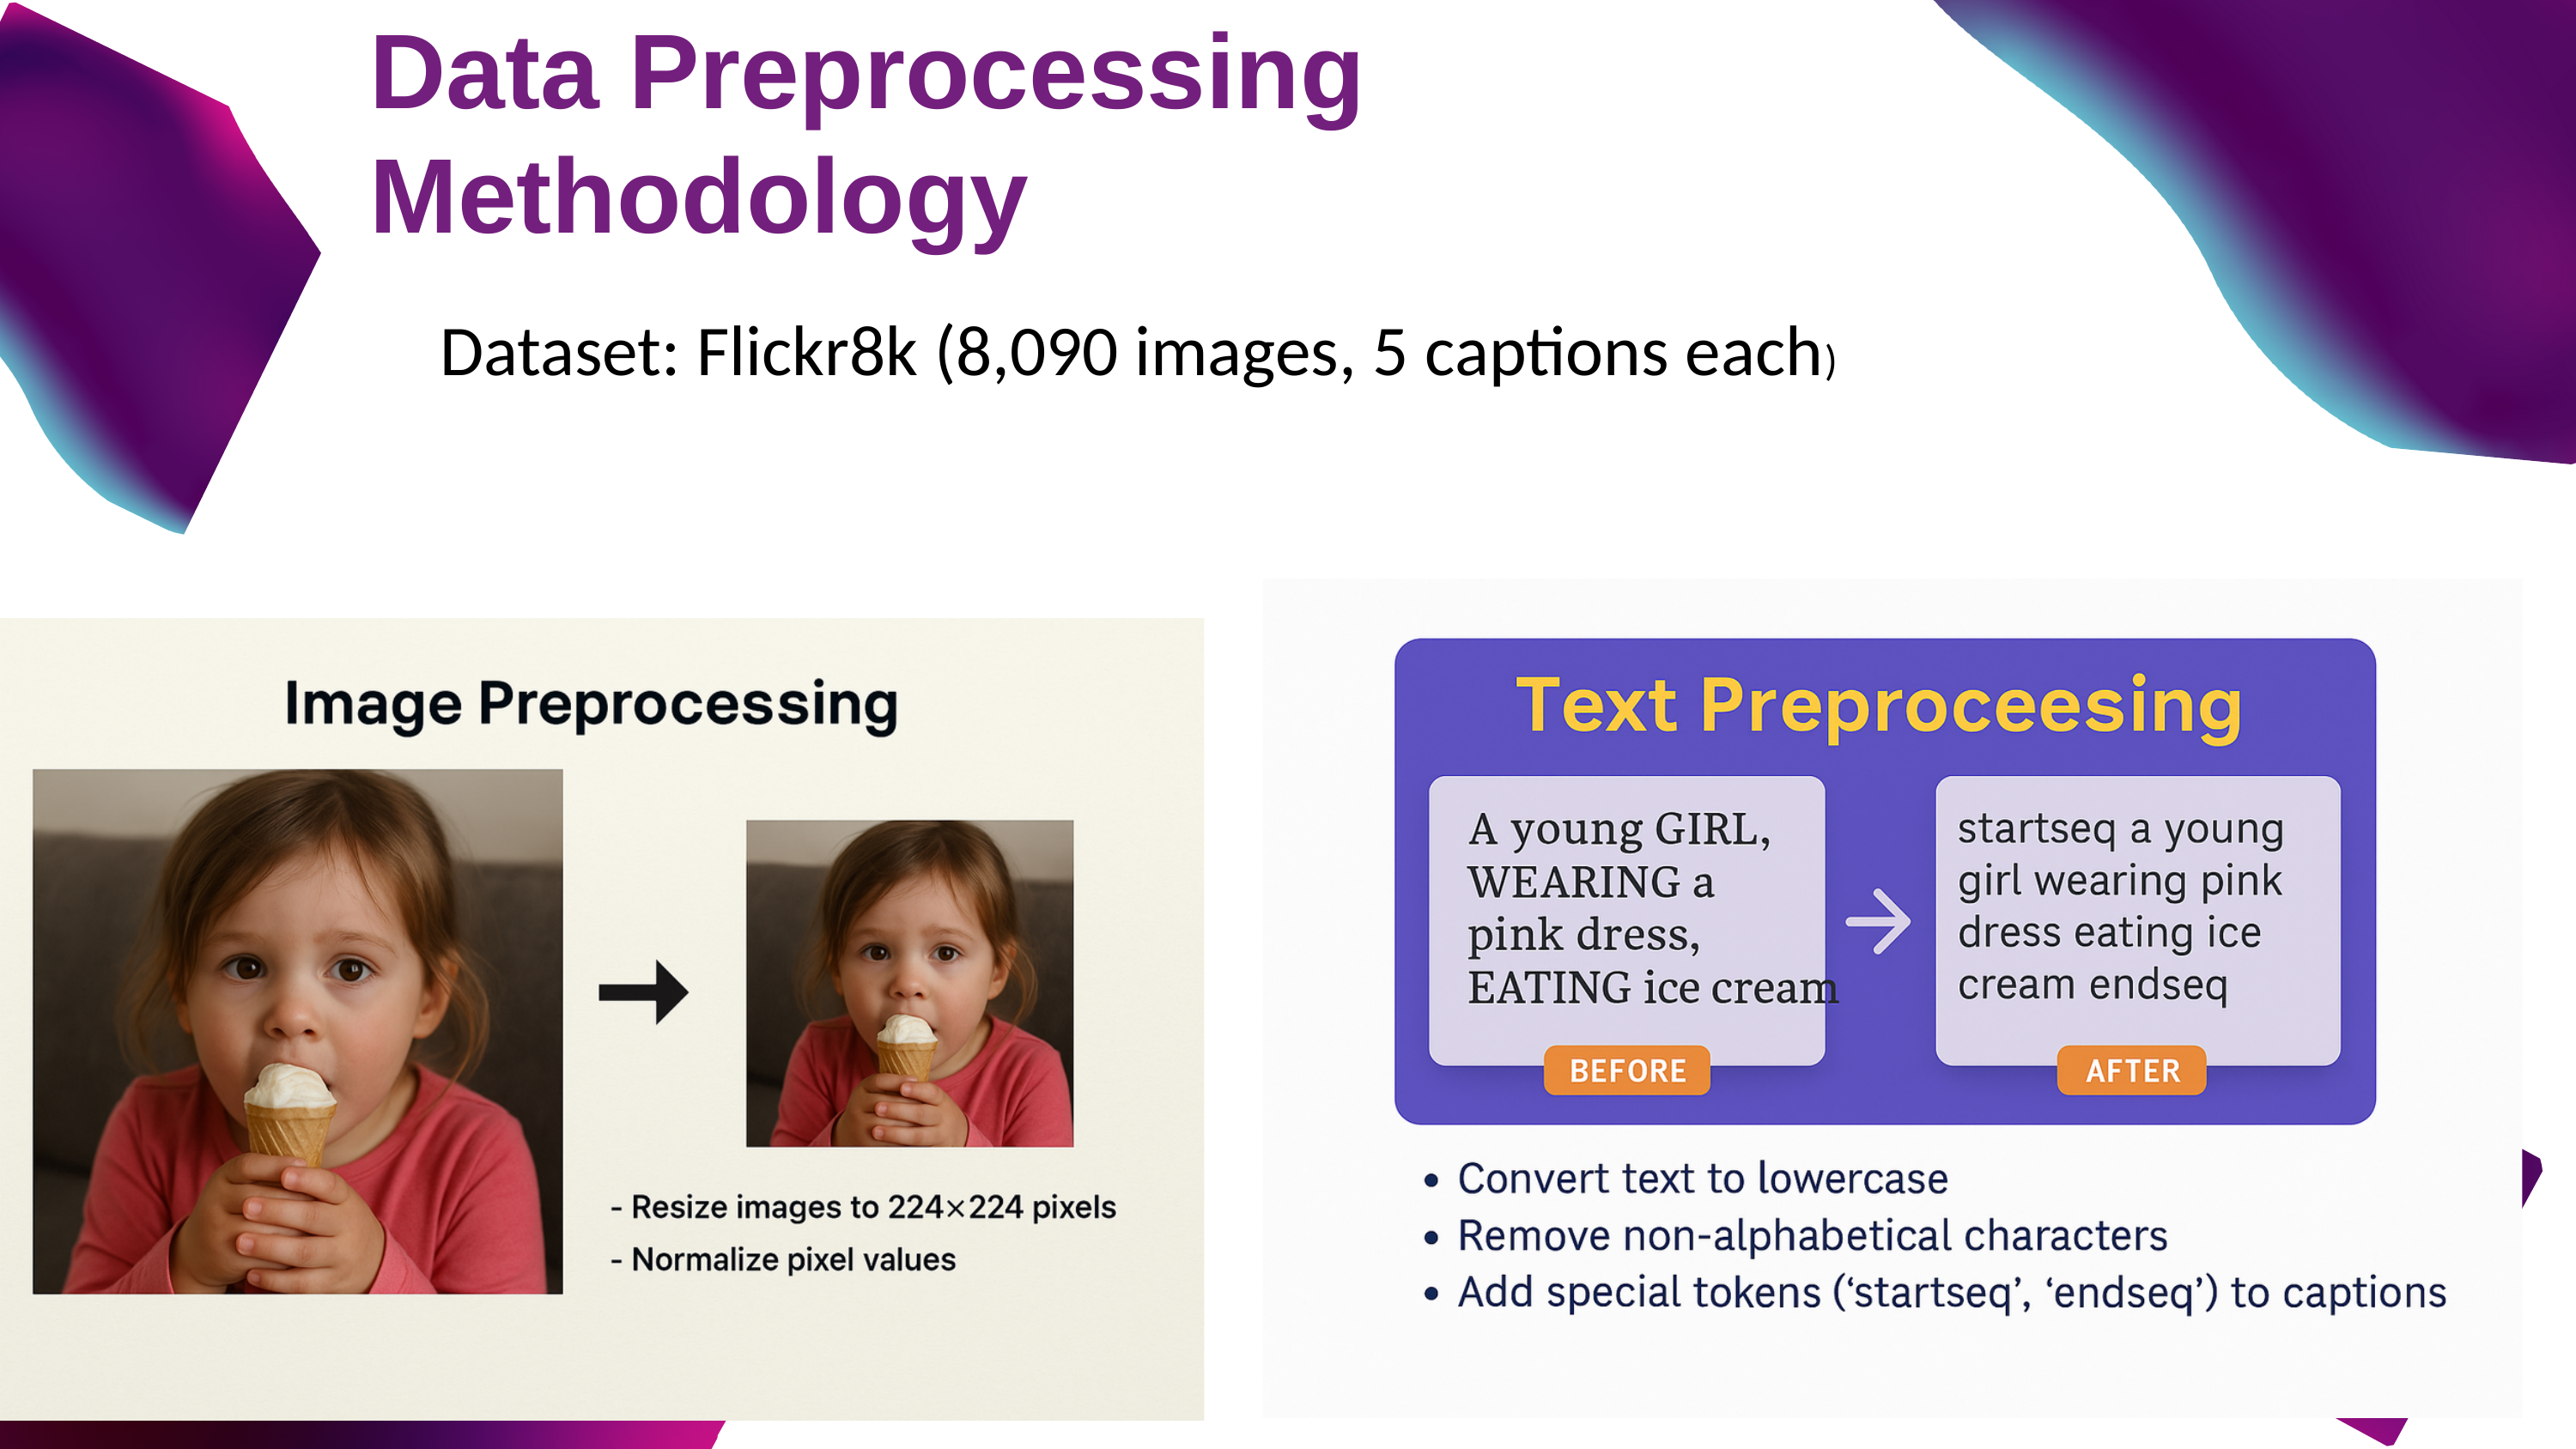

Data Preprocessing Methodology

Dataset: Flickr8k (8,090 images, 5 captions each)